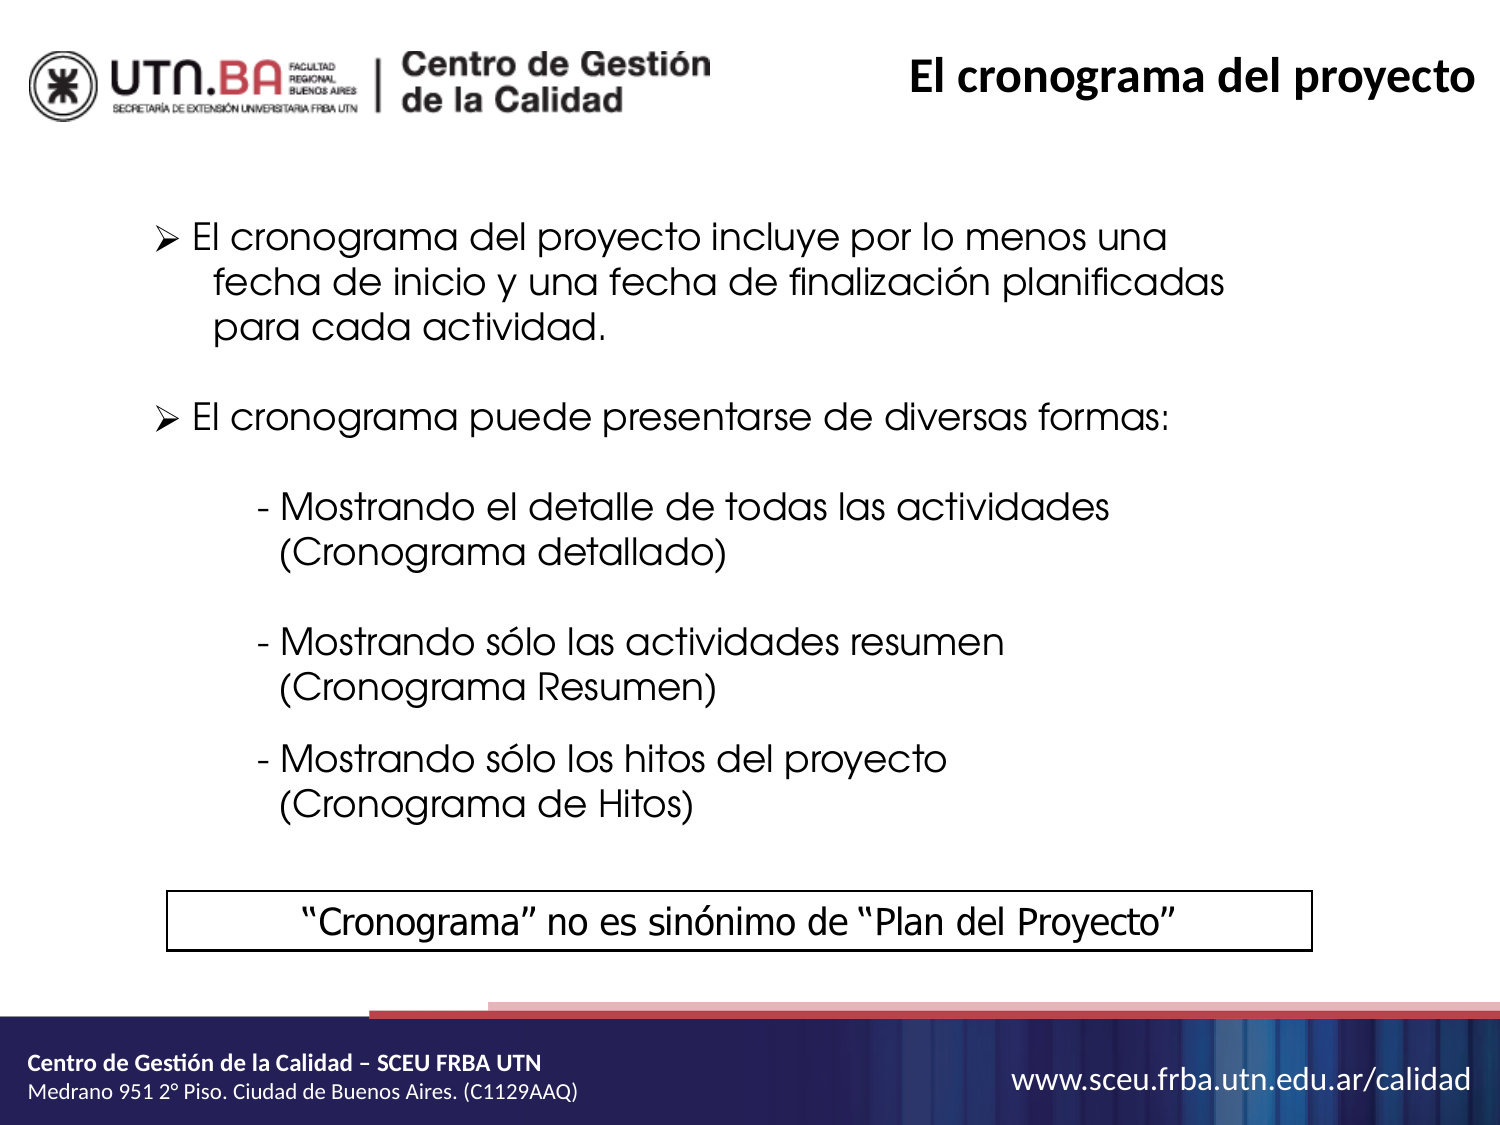

# El cronograma del proyecto

 El cronograma del proyecto incluye por lo menos una
    fecha de inicio y una fecha de finalización planificadas
    para cada actividad.

 El cronograma puede presentarse de diversas formas:

 - Mostrando el detalle de todas las actividades
   (Cronograma detallado)

 - Mostrando sólo las actividades resumen
   (Cronograma Resumen)

 - Mostrando sólo los hitos del proyecto
   (Cronograma de Hitos)
“Cronograma” no es sinónimo de “Plan del Proyecto”